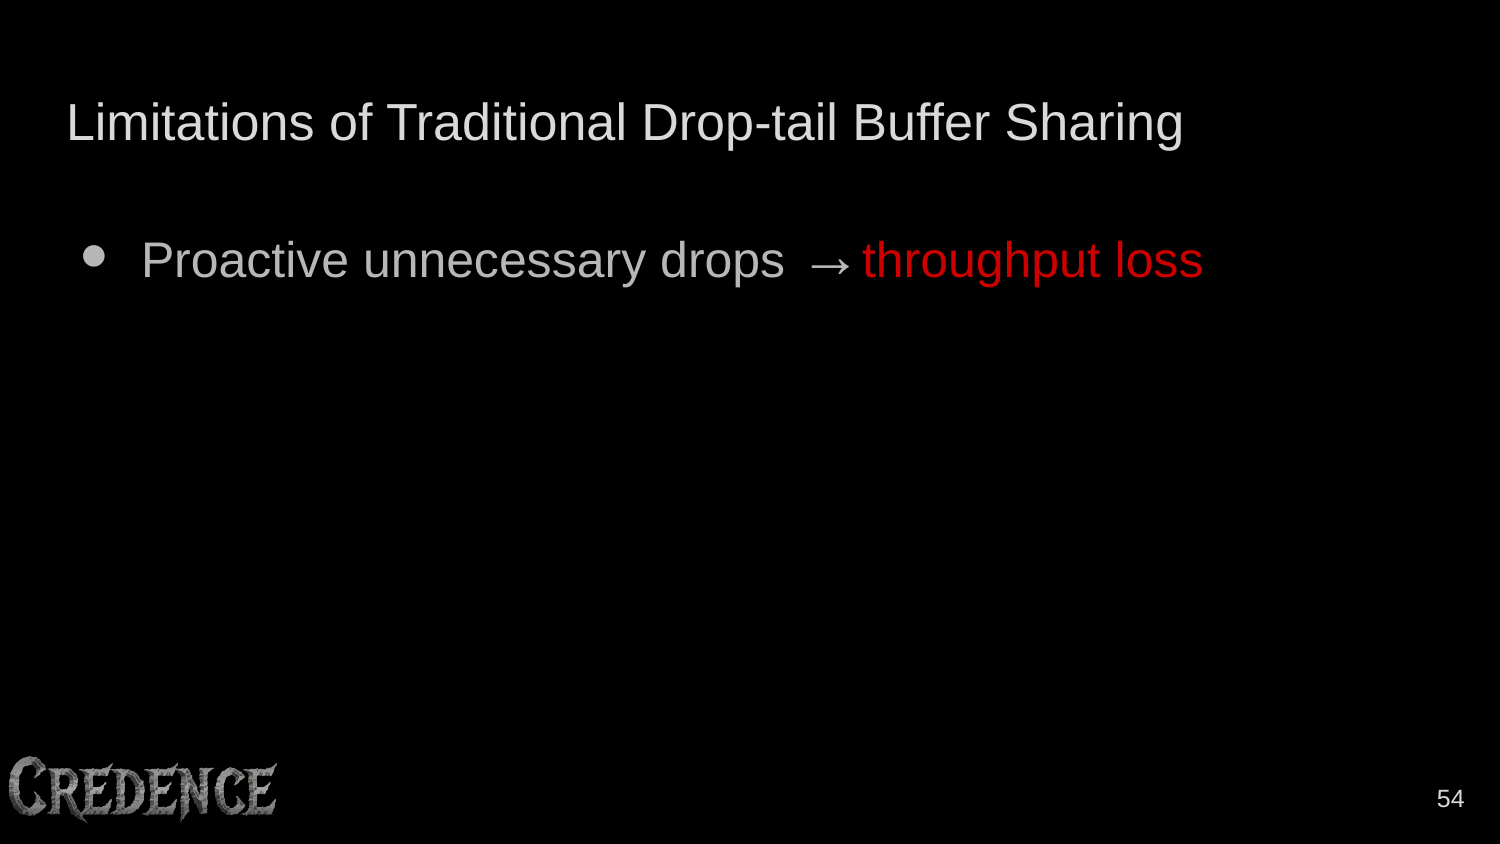

# Limitations of Traditional Drop-tail Buffer Sharing
Proactive unnecessary drops →throughput loss
54